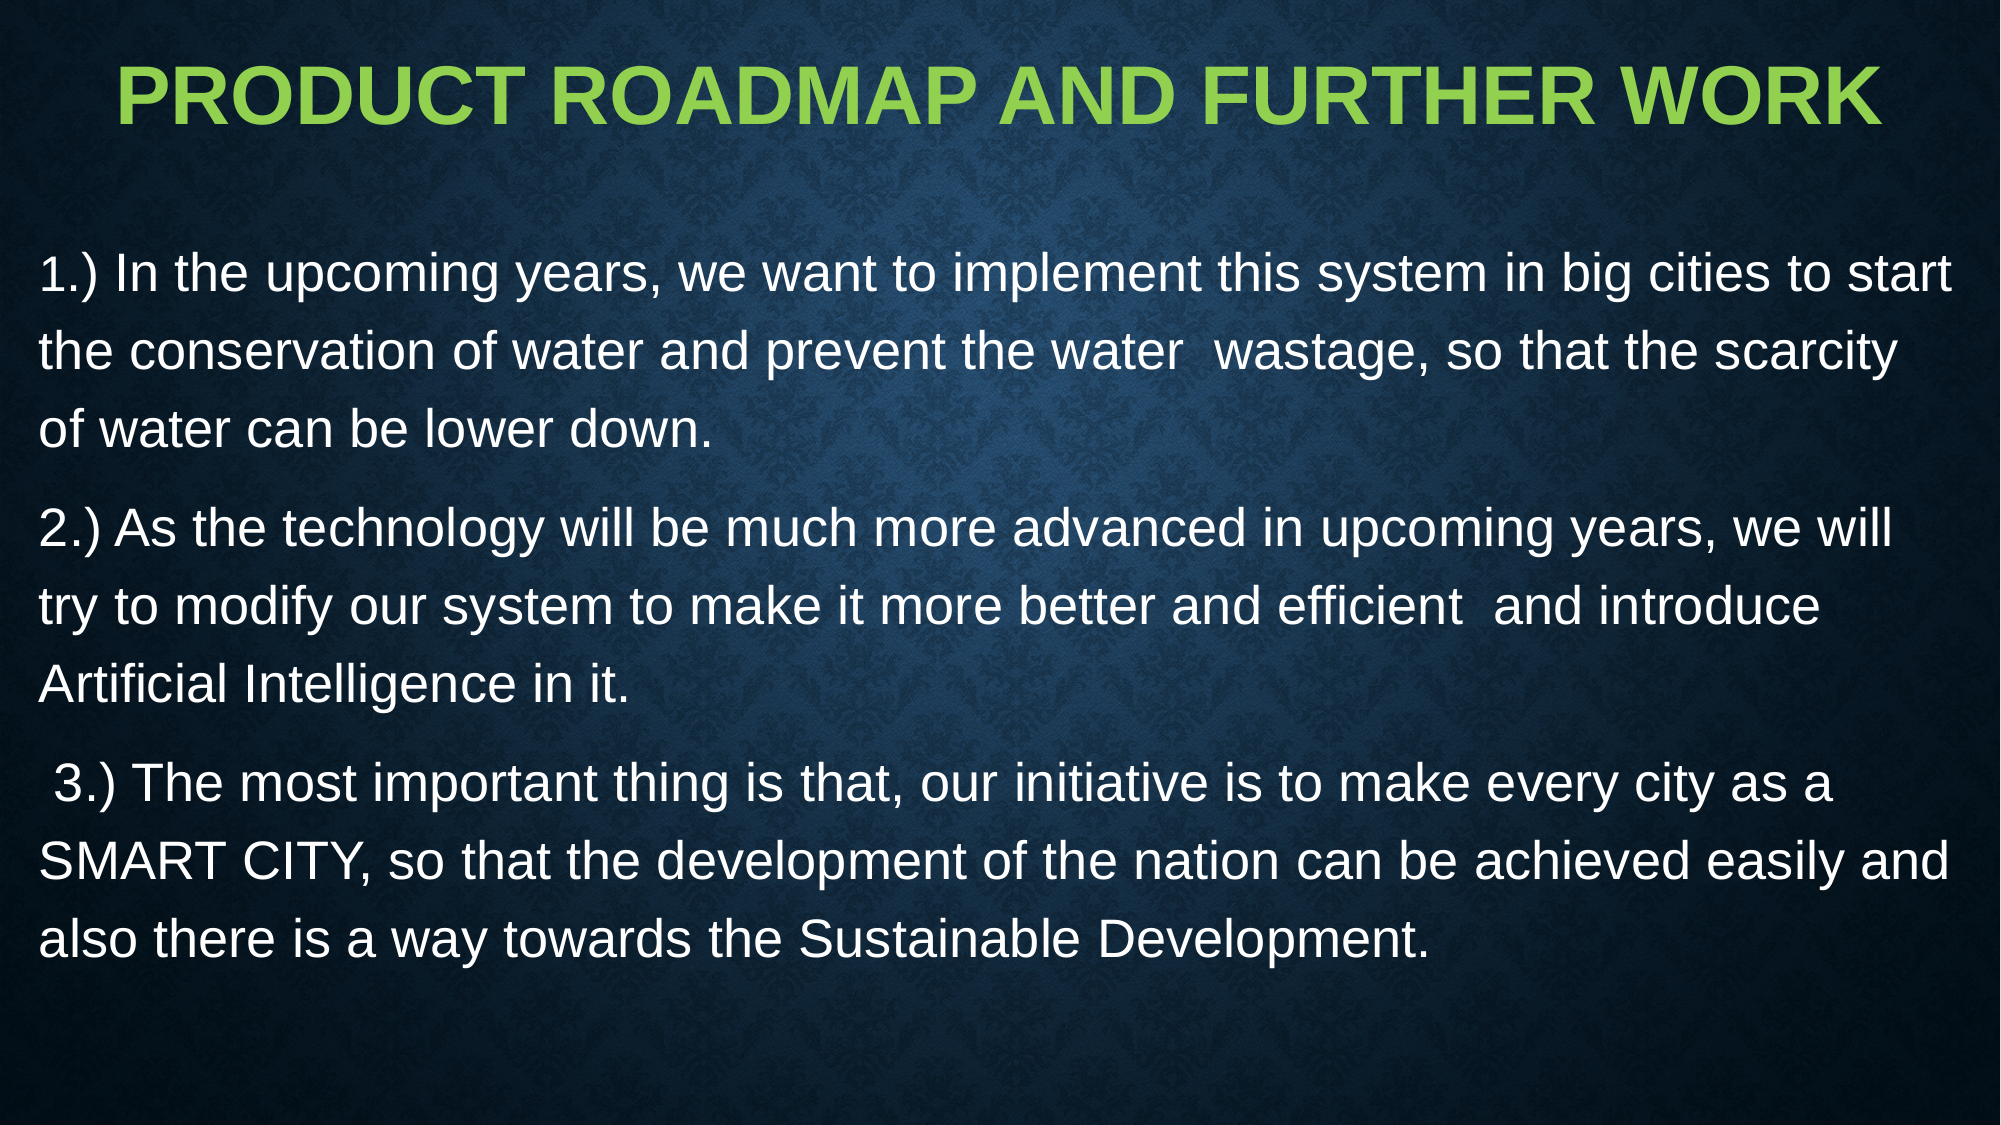

# Product roadmap and further work
1.) In the upcoming years, we want to implement this system in big cities to start the conservation of water and prevent the water  wastage, so that the scarcity of water can be lower down.
2.) As the technology will be much more advanced in upcoming years, we will try to modify our system to make it more better and efficient  and introduce  Artificial Intelligence in it.
 3.) The most important thing is that, our initiative is to make every city as a SMART CITY, so that the development of the nation can be achieved easily and also there is a way towards the Sustainable Development.